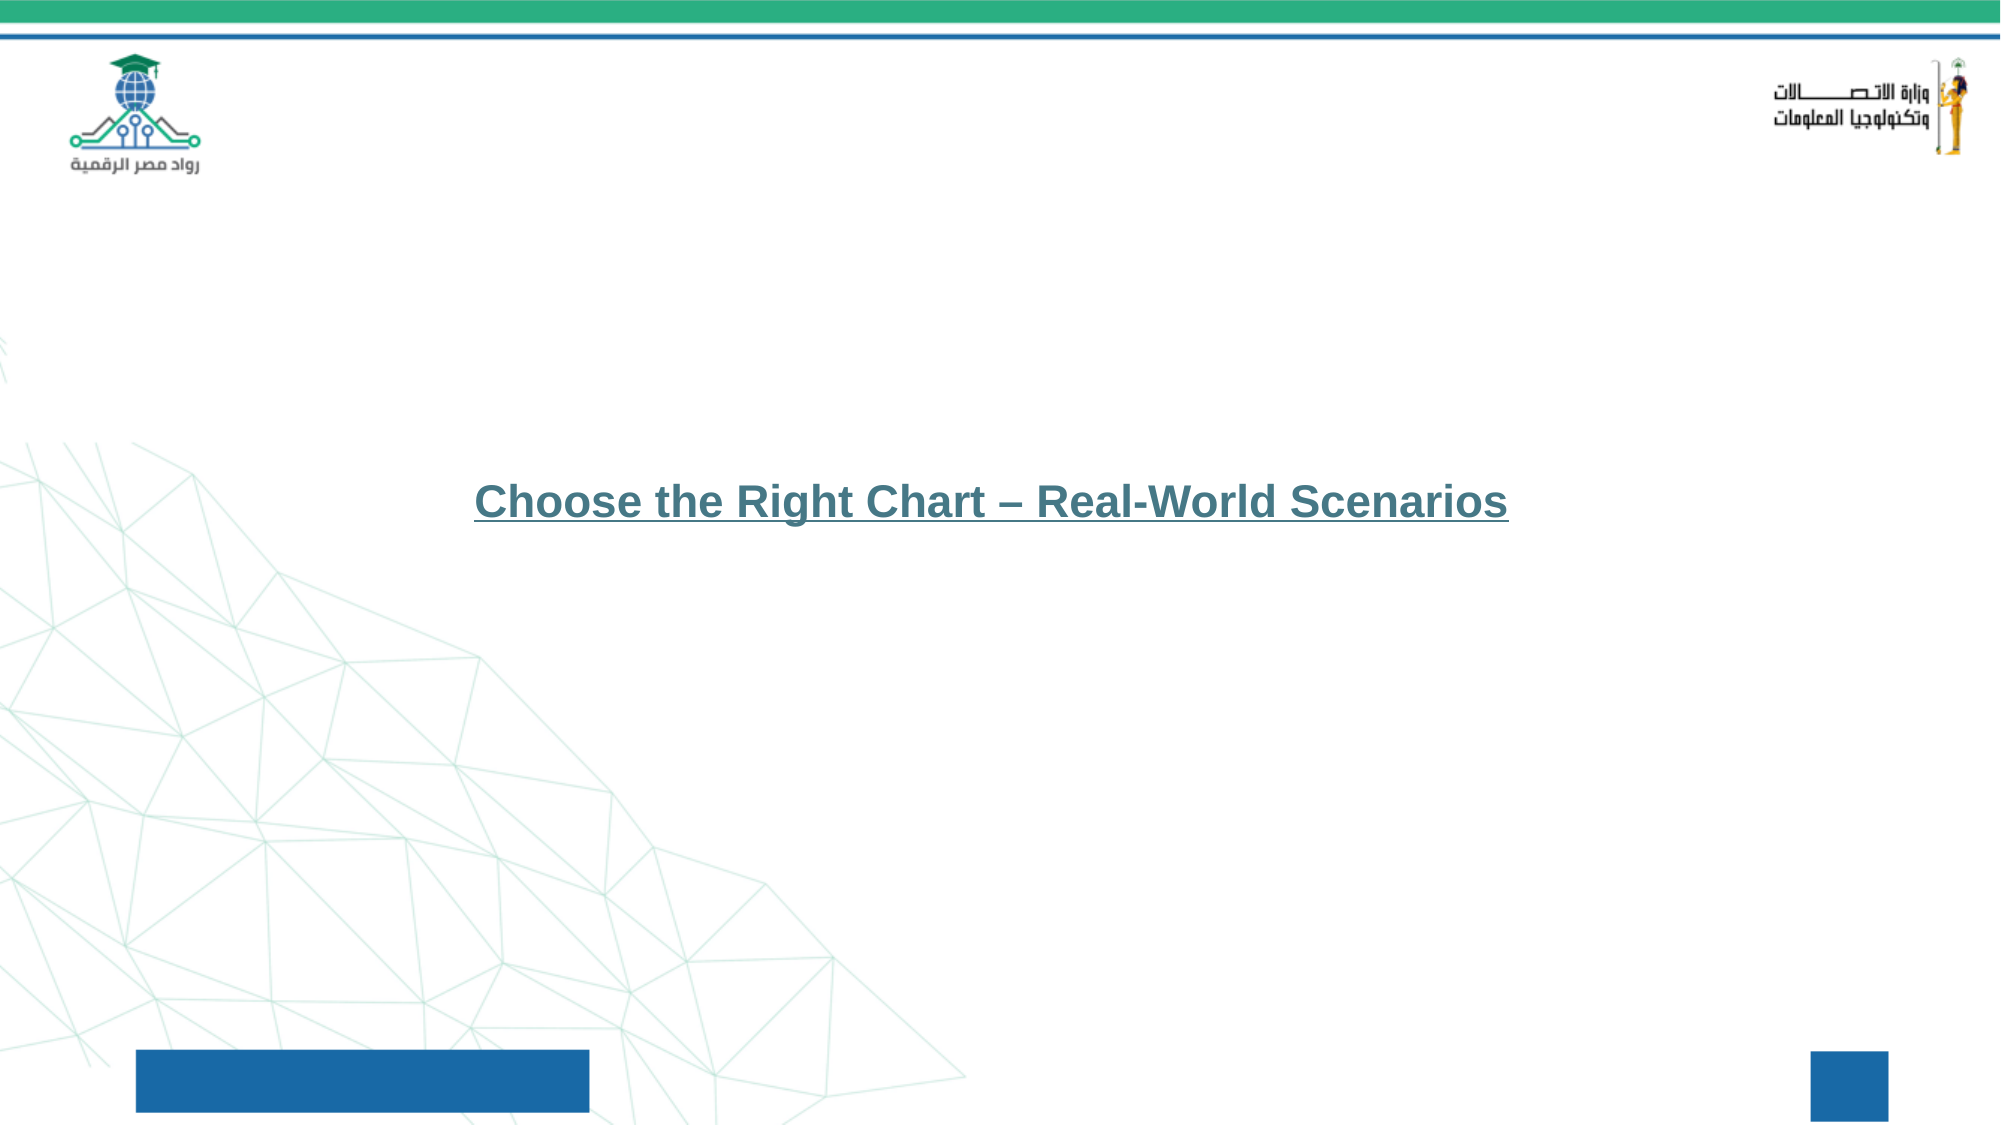

Choose the Right Chart – Real-World Scenarios